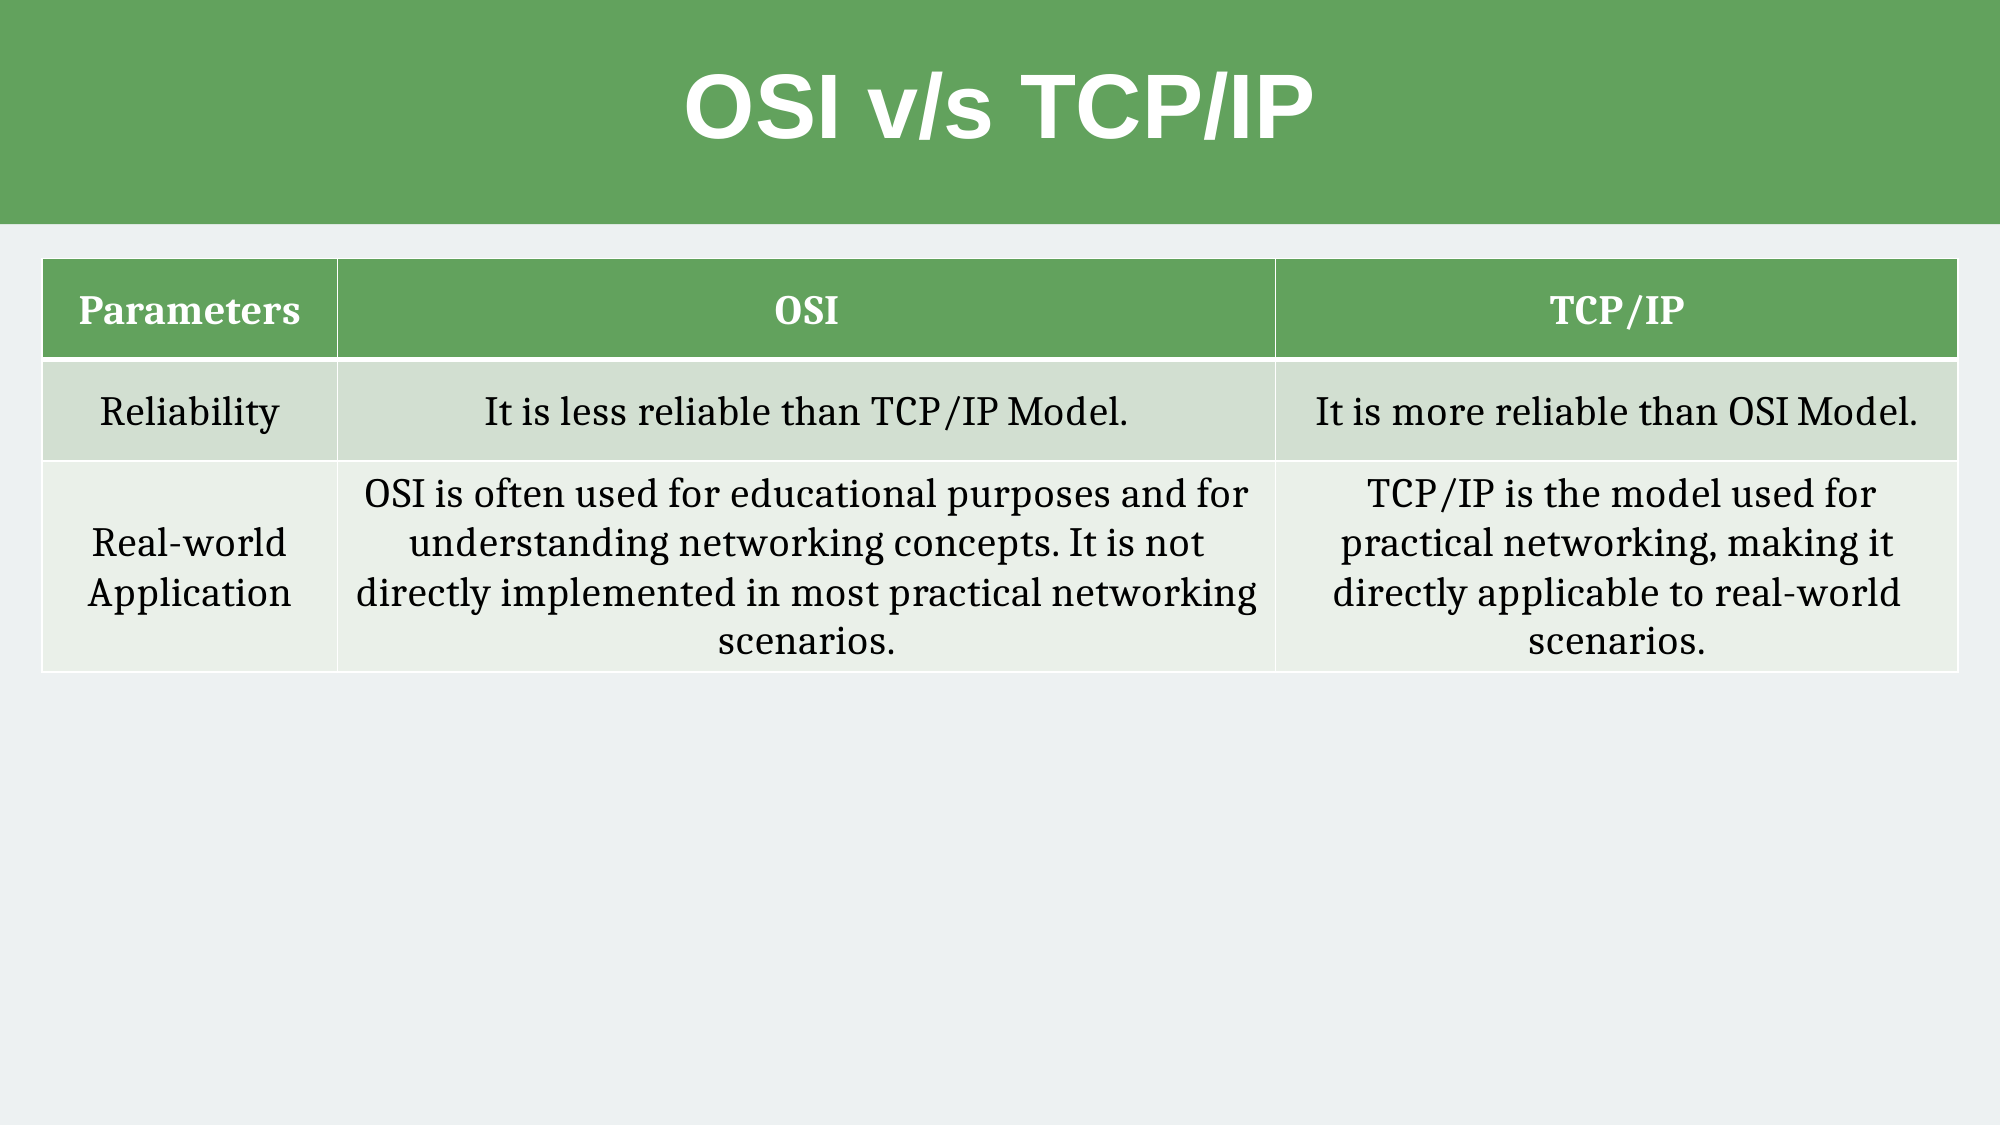

# OSI v/s TCP/IP
| Parameters | OSI | TCP/IP |
| --- | --- | --- |
| Reliability | It is less reliable than TCP/IP Model. | It is more reliable than OSI Model. |
| Real-world Application | OSI is often used for educational purposes and for understanding networking concepts. It is not directly implemented in most practical networking scenarios. | TCP/IP is the model used for practical networking, making it directly applicable to real-world scenarios. |